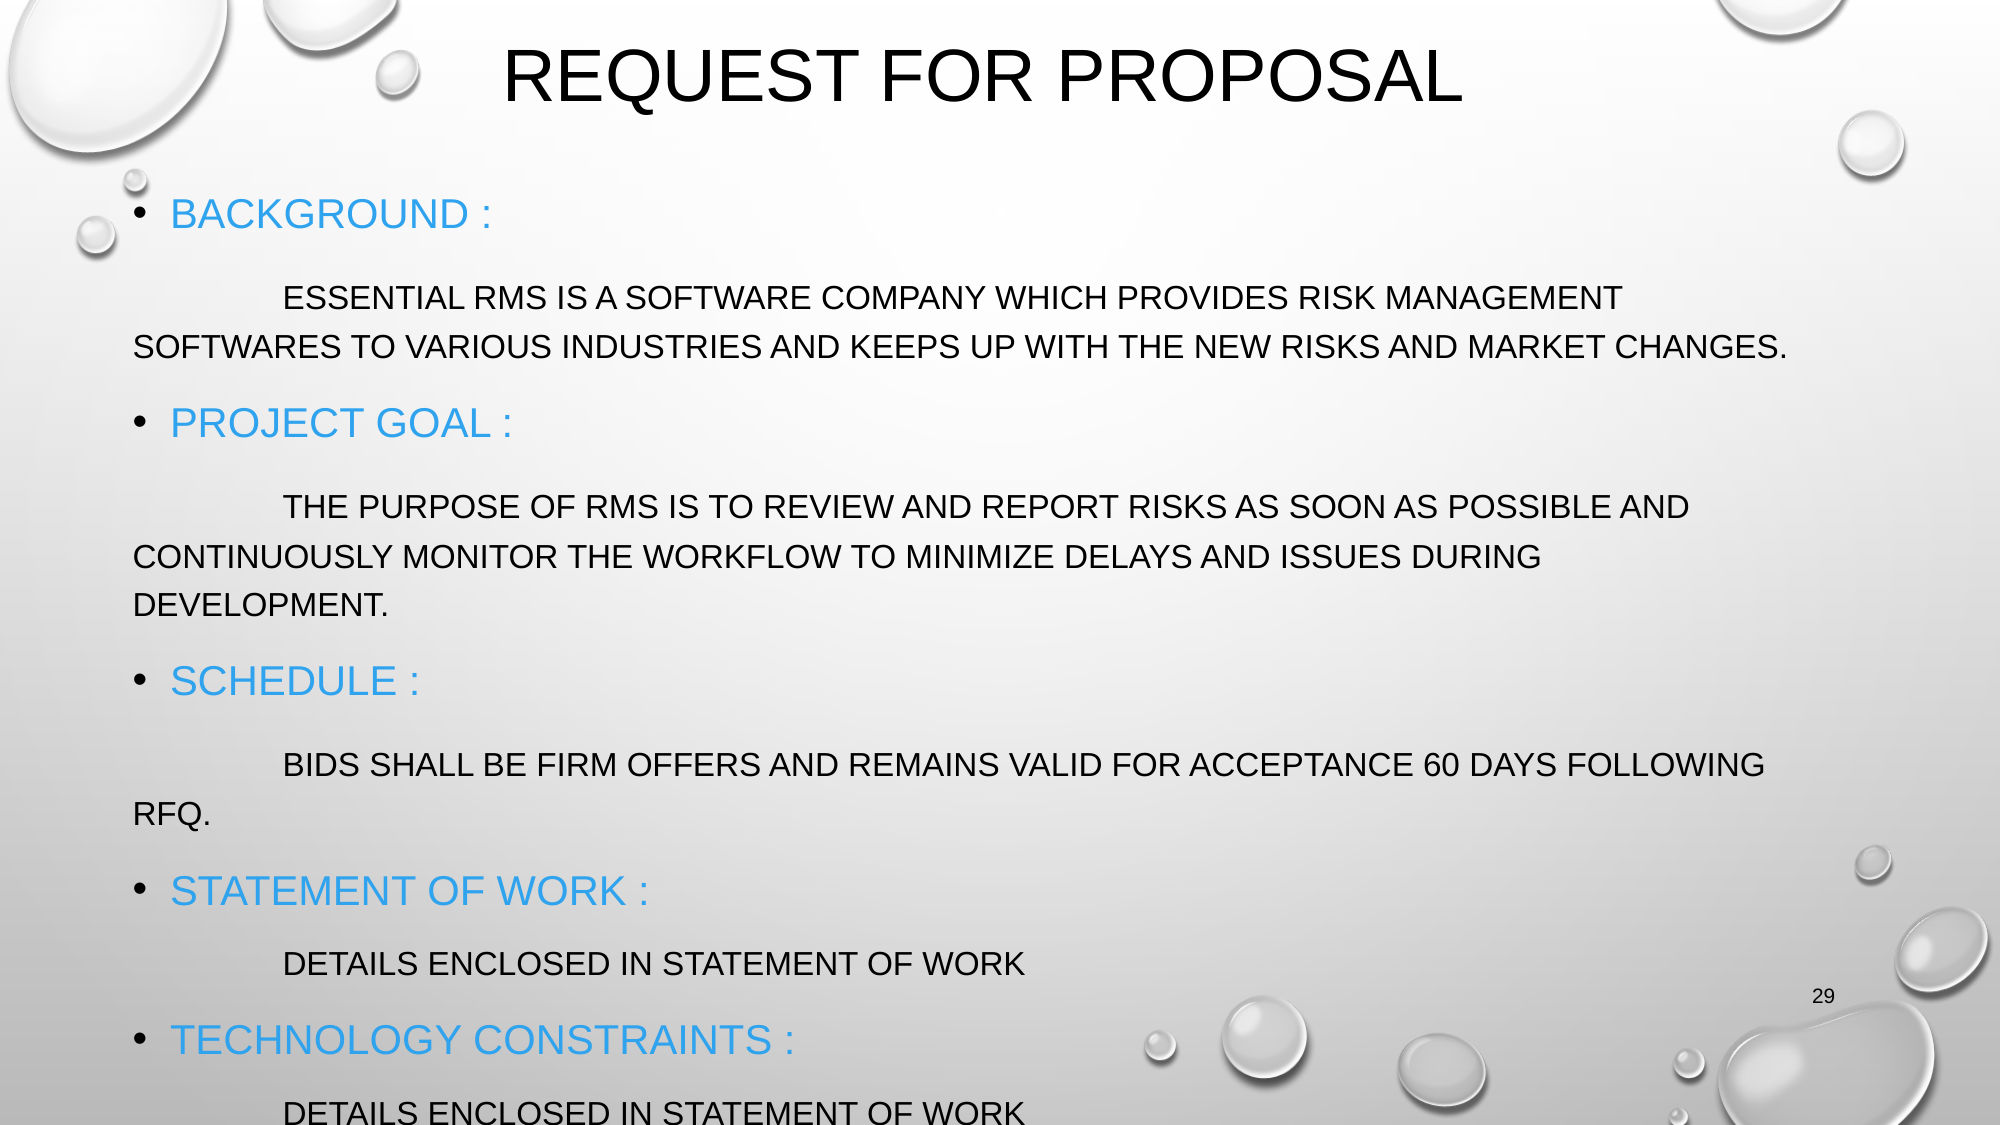

# REQUEST FOR PROPOSAL
Background :
	Essential rms is a software company which provides risk management softwares to various industries and keeps up with the new risks and market changes.
Project goal :
	the purpose of rms is to review and report risks as soon as possible and continuously monitor the workflow to minimize delays and issues during development.
Schedule :
	BIDS SHALL BE FIRM OFFERS AND REMAINS VALID FOR ACCEPTANCE 60 DAYS FOLLOWING RFQ.
STATEMENT OF WORK :
	DETAILS ENCLOSED IN STATEMENT OF WORK
TECHNOLOGY CONSTRAINTS :
	DETAILS ENCLOSED IN STATEMENT OF WORK
29